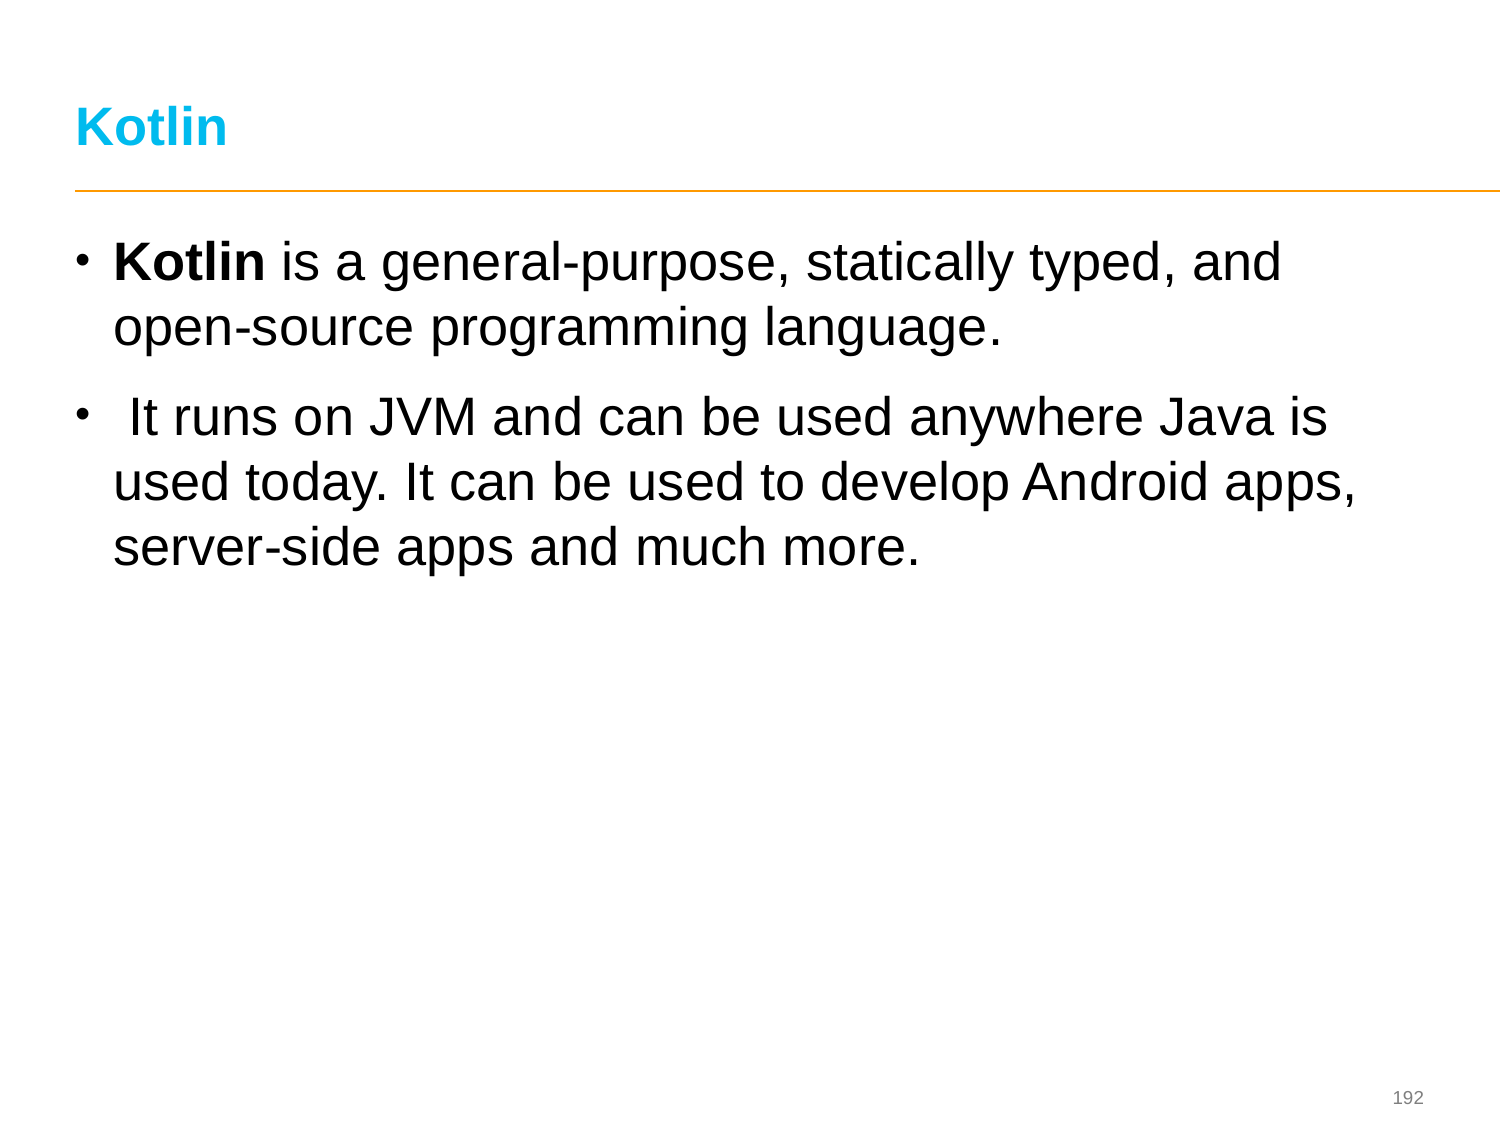

# Kotlin
Kotlin is a general-purpose, statically typed, and open-source programming language.
 It runs on JVM and can be used anywhere Java is used today. It can be used to develop Android apps, server-side apps and much more.